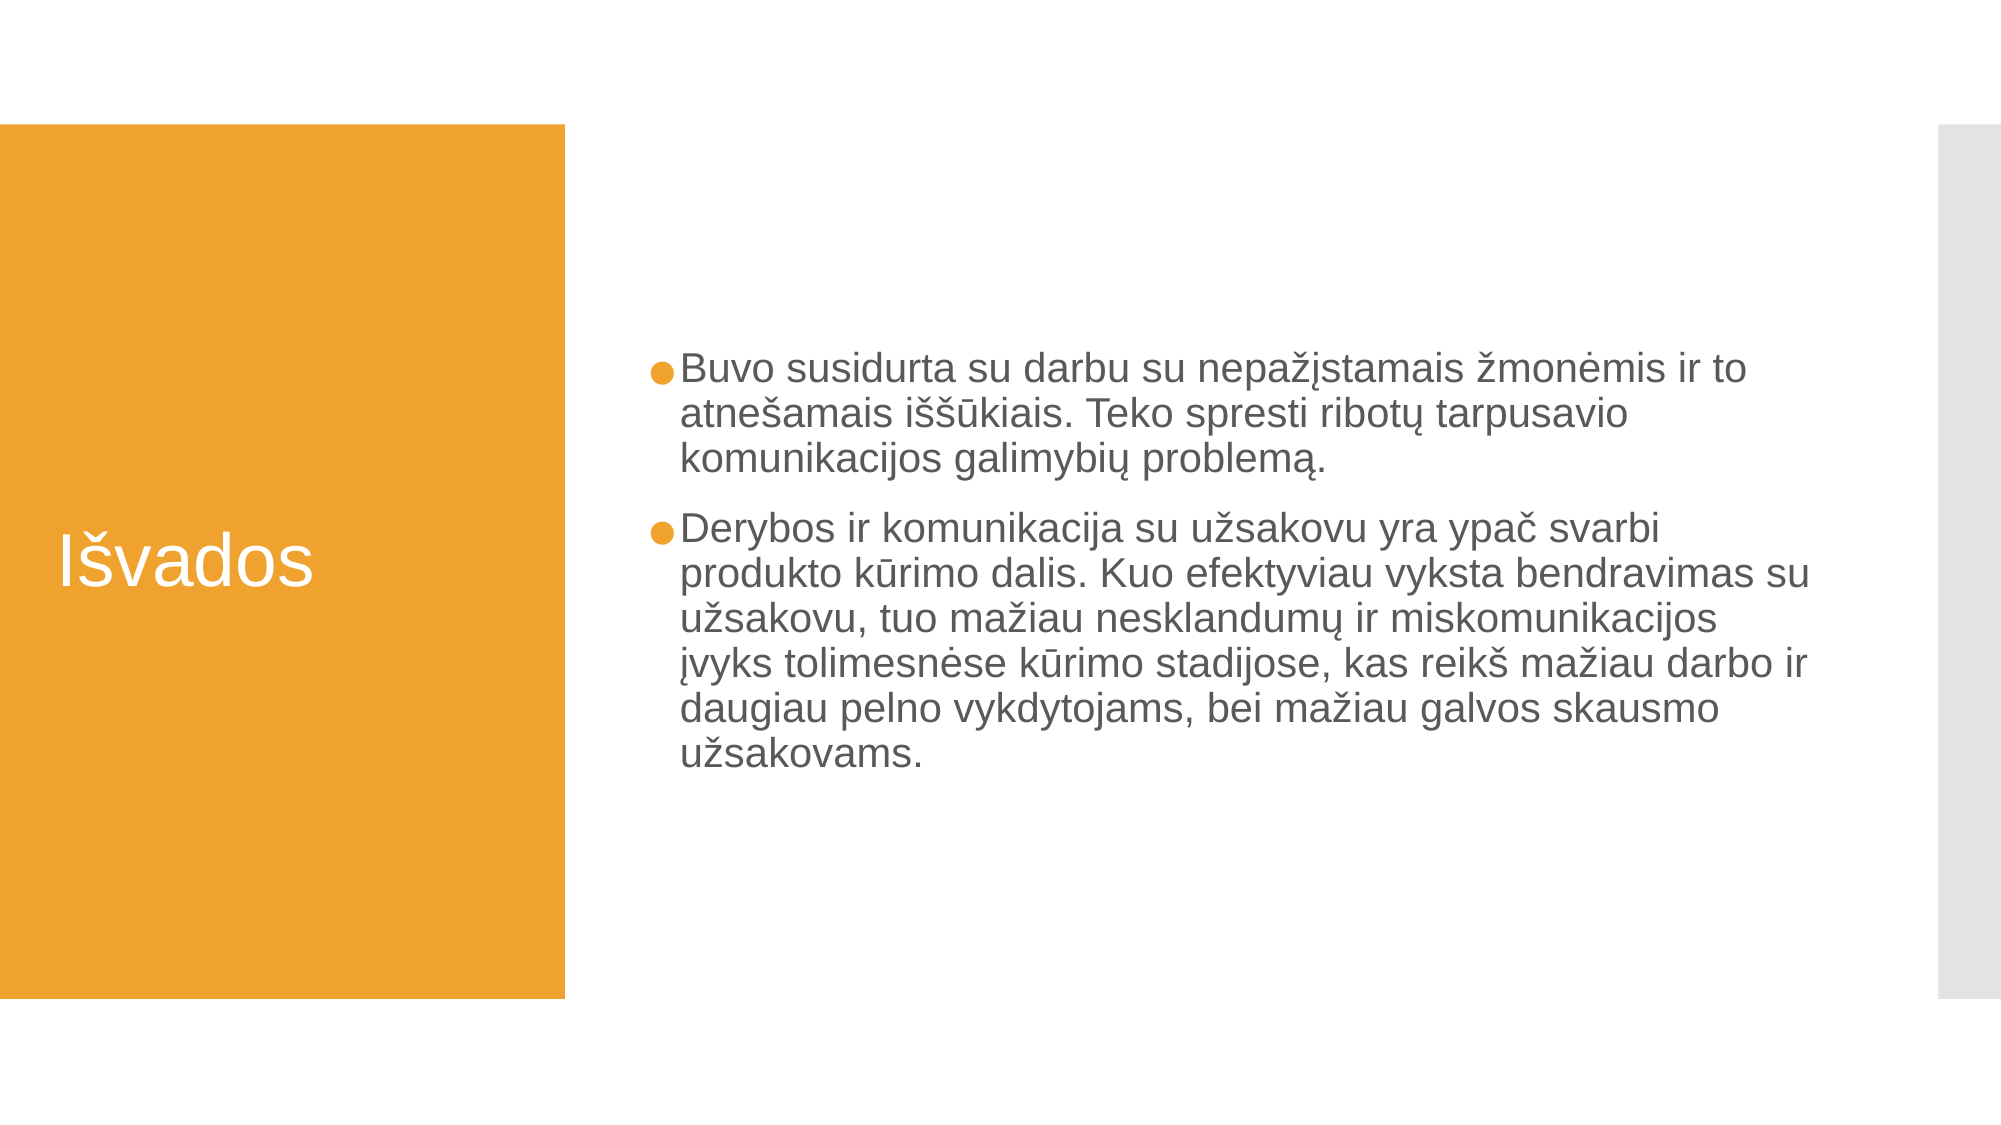

Buvo susidurta su darbu su nepažįstamais žmonėmis ir to atnešamais iššūkiais. Teko spresti ribotų tarpusavio komunikacijos galimybių problemą.
Derybos ir komunikacija su užsakovu yra ypač svarbi produkto kūrimo dalis. Kuo efektyviau vyksta bendravimas su užsakovu, tuo mažiau nesklandumų ir miskomunikacijos įvyks tolimesnėse kūrimo stadijose, kas reikš mažiau darbo ir daugiau pelno vykdytojams, bei mažiau galvos skausmo užsakovams.
# Išvados